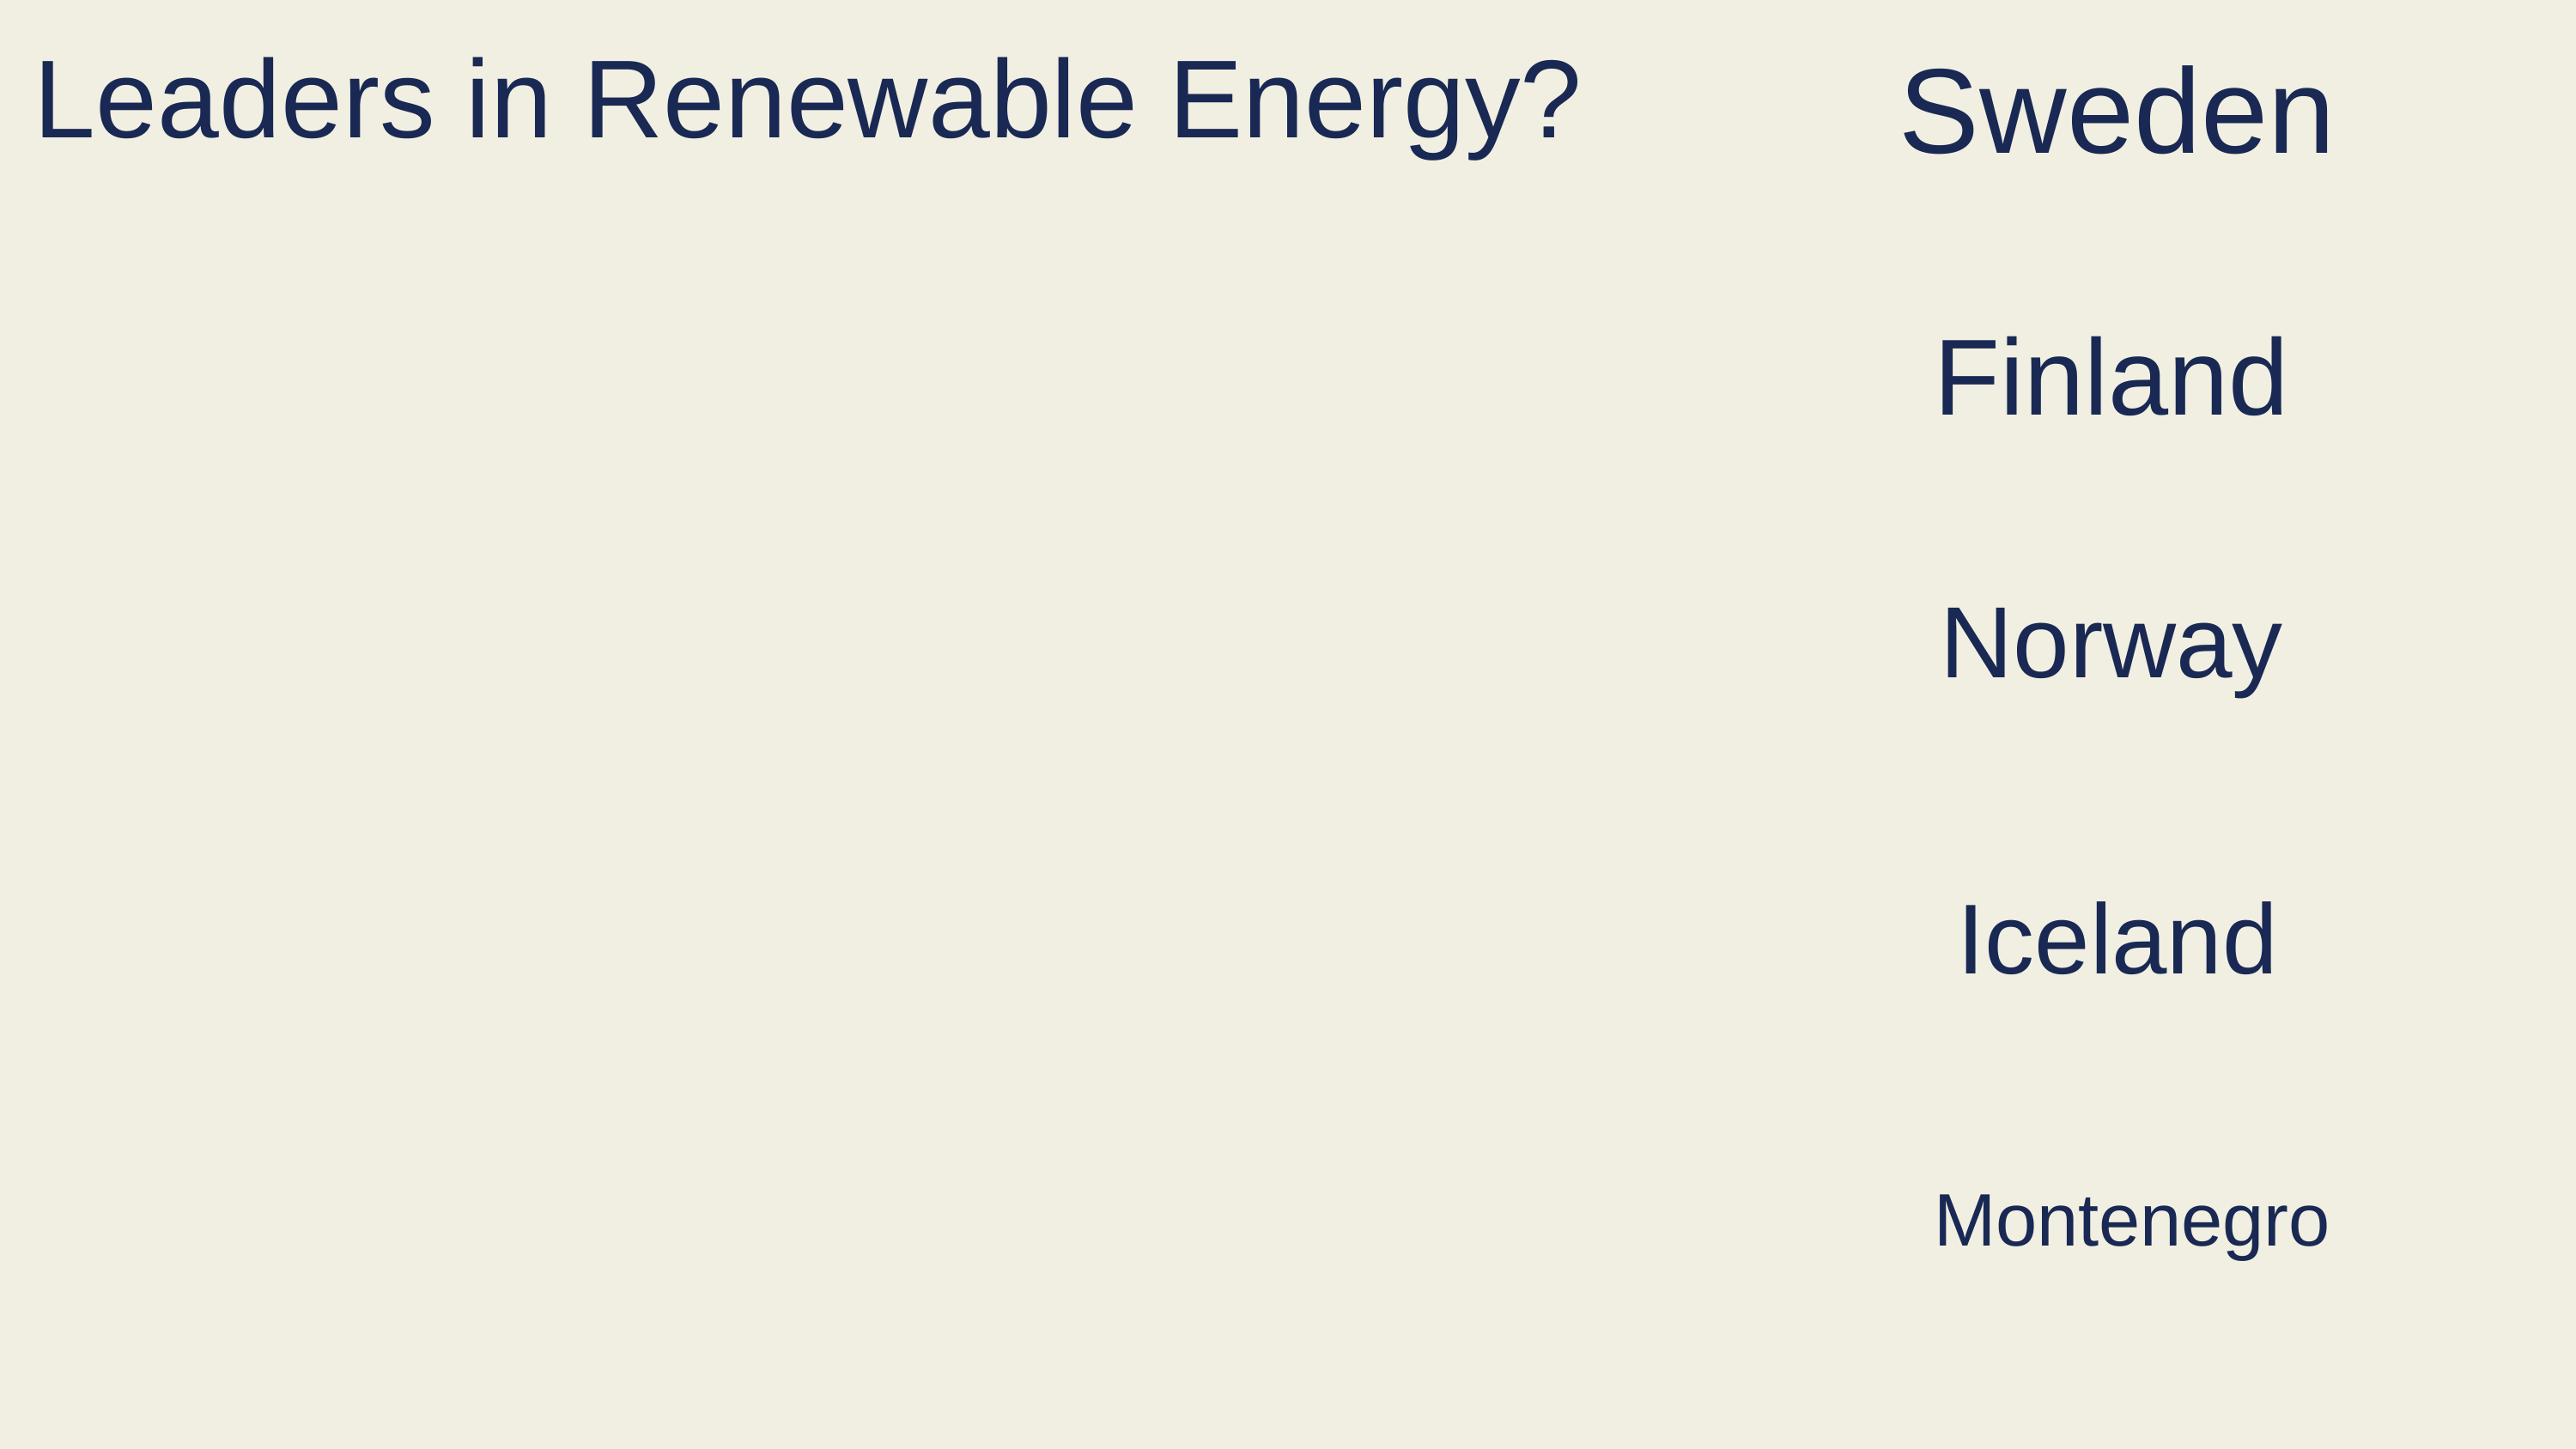

Sweden
Leaders in Renewable Energy?
Finland
Norway
Iceland
Montenegro